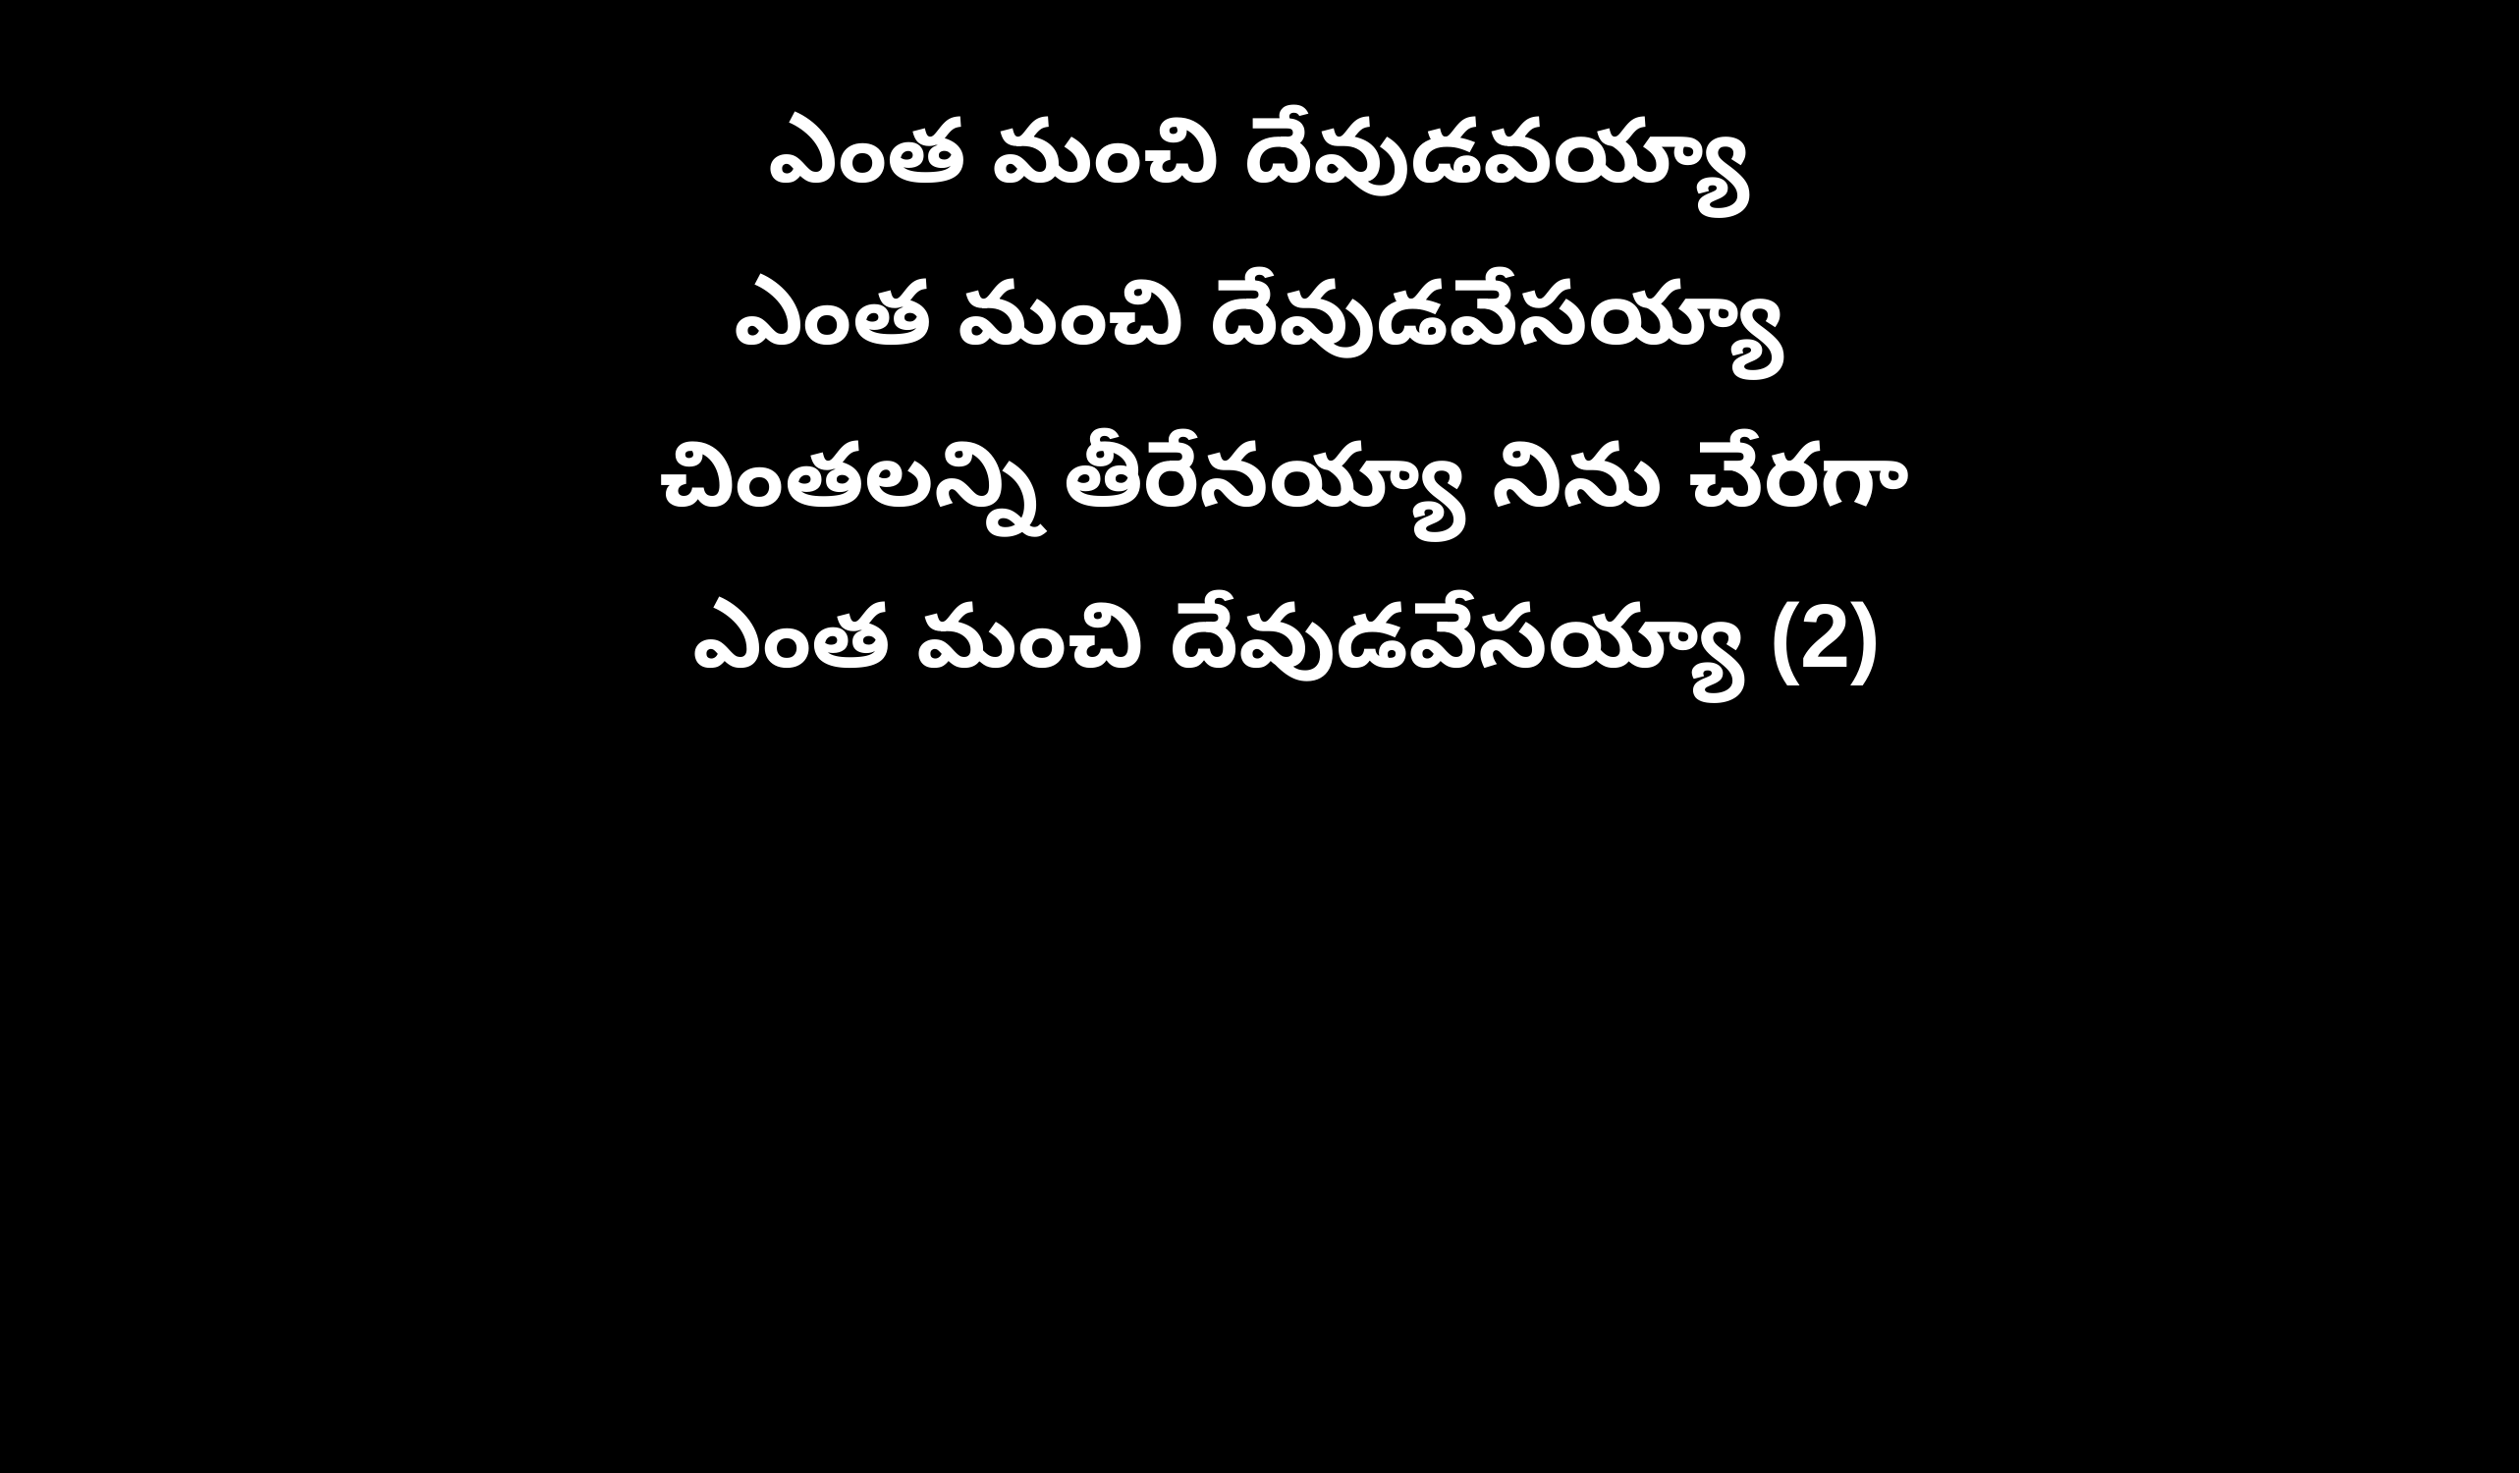

ఎంత మంచి దేవుడవయ్యా
ఎంత మంచి దేవుడవేసయ్యా
  చింతలన్ని తీరేనయ్యా నిను చేరగా
          ఎంత మంచి దేవుడవేసయ్యా (2)